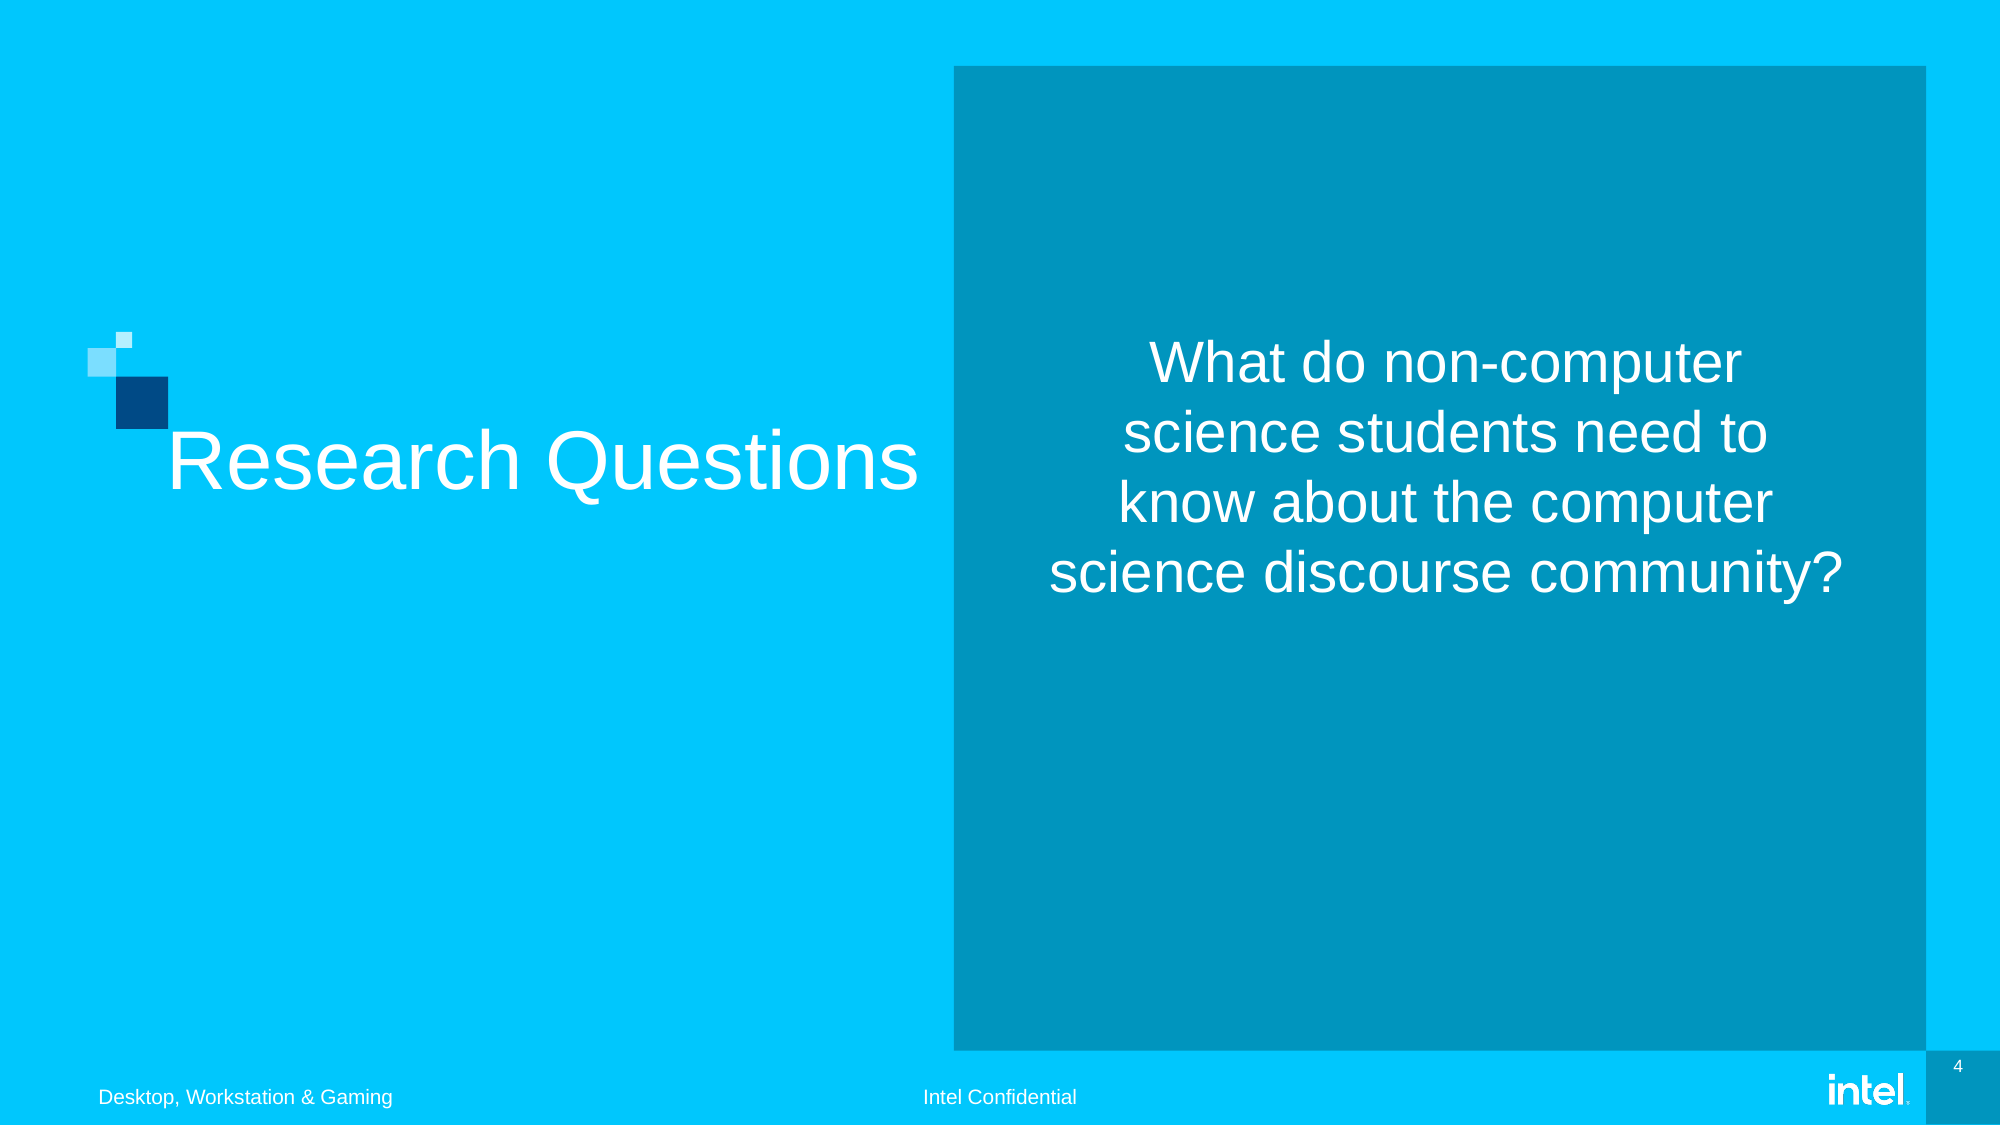

What do non-computer science students need to know about the computer science discourse community?
# Research Questions